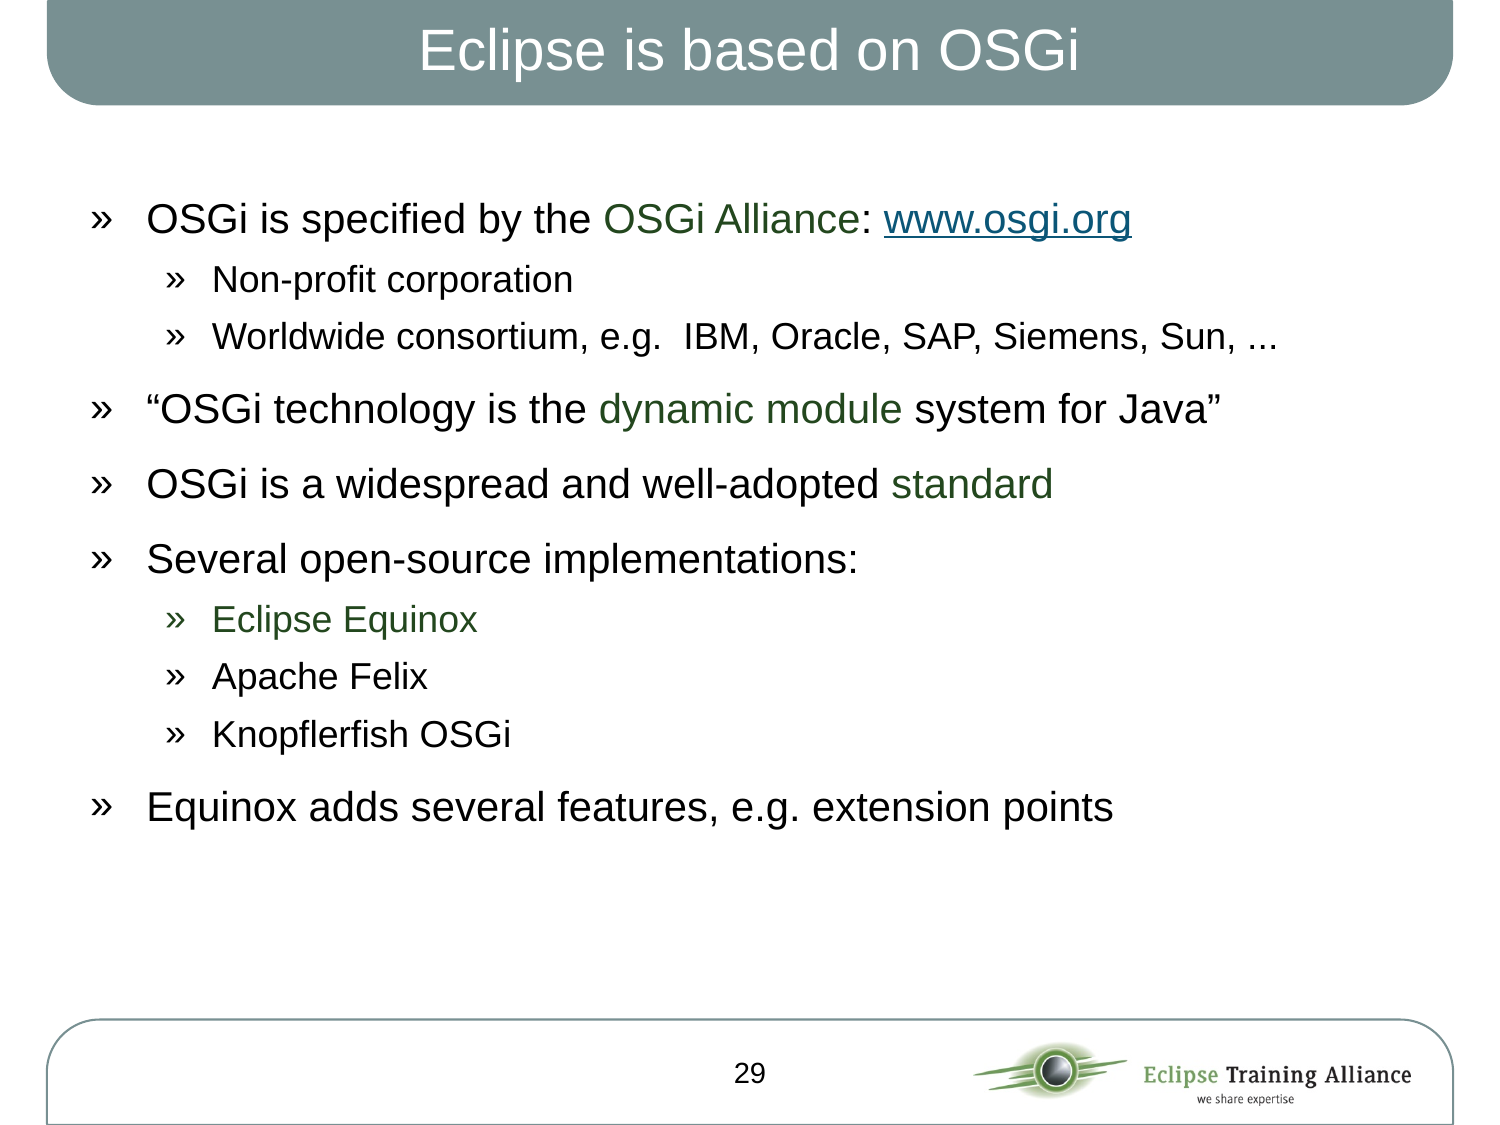

# Eclipse is based on OSGi
OSGi is specified by the OSGi Alliance: www.osgi.org
Non-profit corporation
Worldwide consortium, e.g.  IBM, Oracle, SAP, Siemens, Sun, ...
“OSGi technology is the dynamic module system for Java”
OSGi is a widespread and well-adopted standard
Several open-source implementations:
Eclipse Equinox
Apache Felix
Knopflerfish OSGi
Equinox adds several features, e.g. extension points